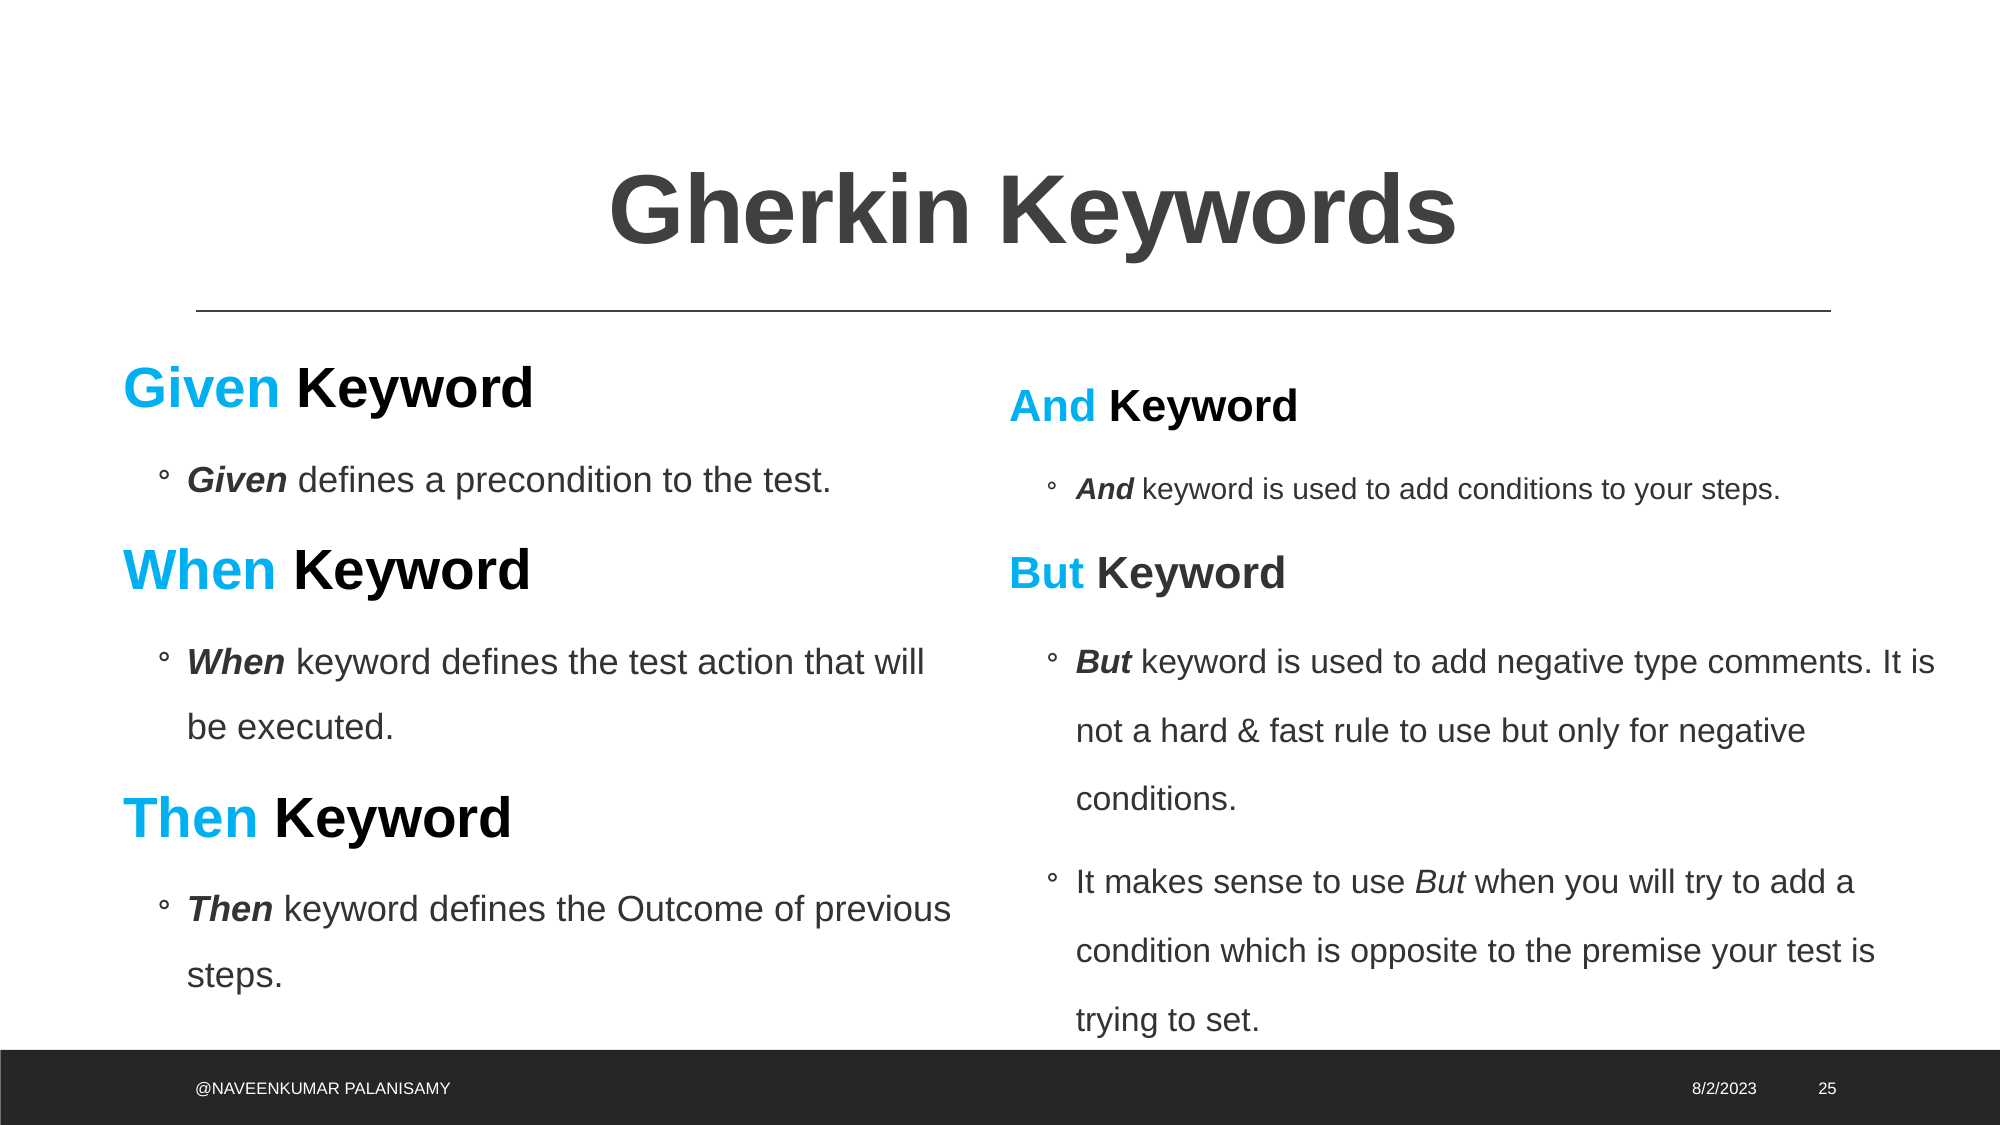

# Gherkin Keywords
Given Keyword
Given defines a precondition to the test.
When Keyword
When keyword defines the test action that will be executed.
Then Keyword
Then keyword defines the Outcome of previous steps.

And Keyword
And keyword is used to add conditions to your steps.
But Keyword
But keyword is used to add negative type comments. It is not a hard & fast rule to use but only for negative conditions.
It makes sense to use But when you will try to add a condition which is opposite to the premise your test is trying to set.
@NAVEENKUMAR PALANISAMY
8/2/2023
25